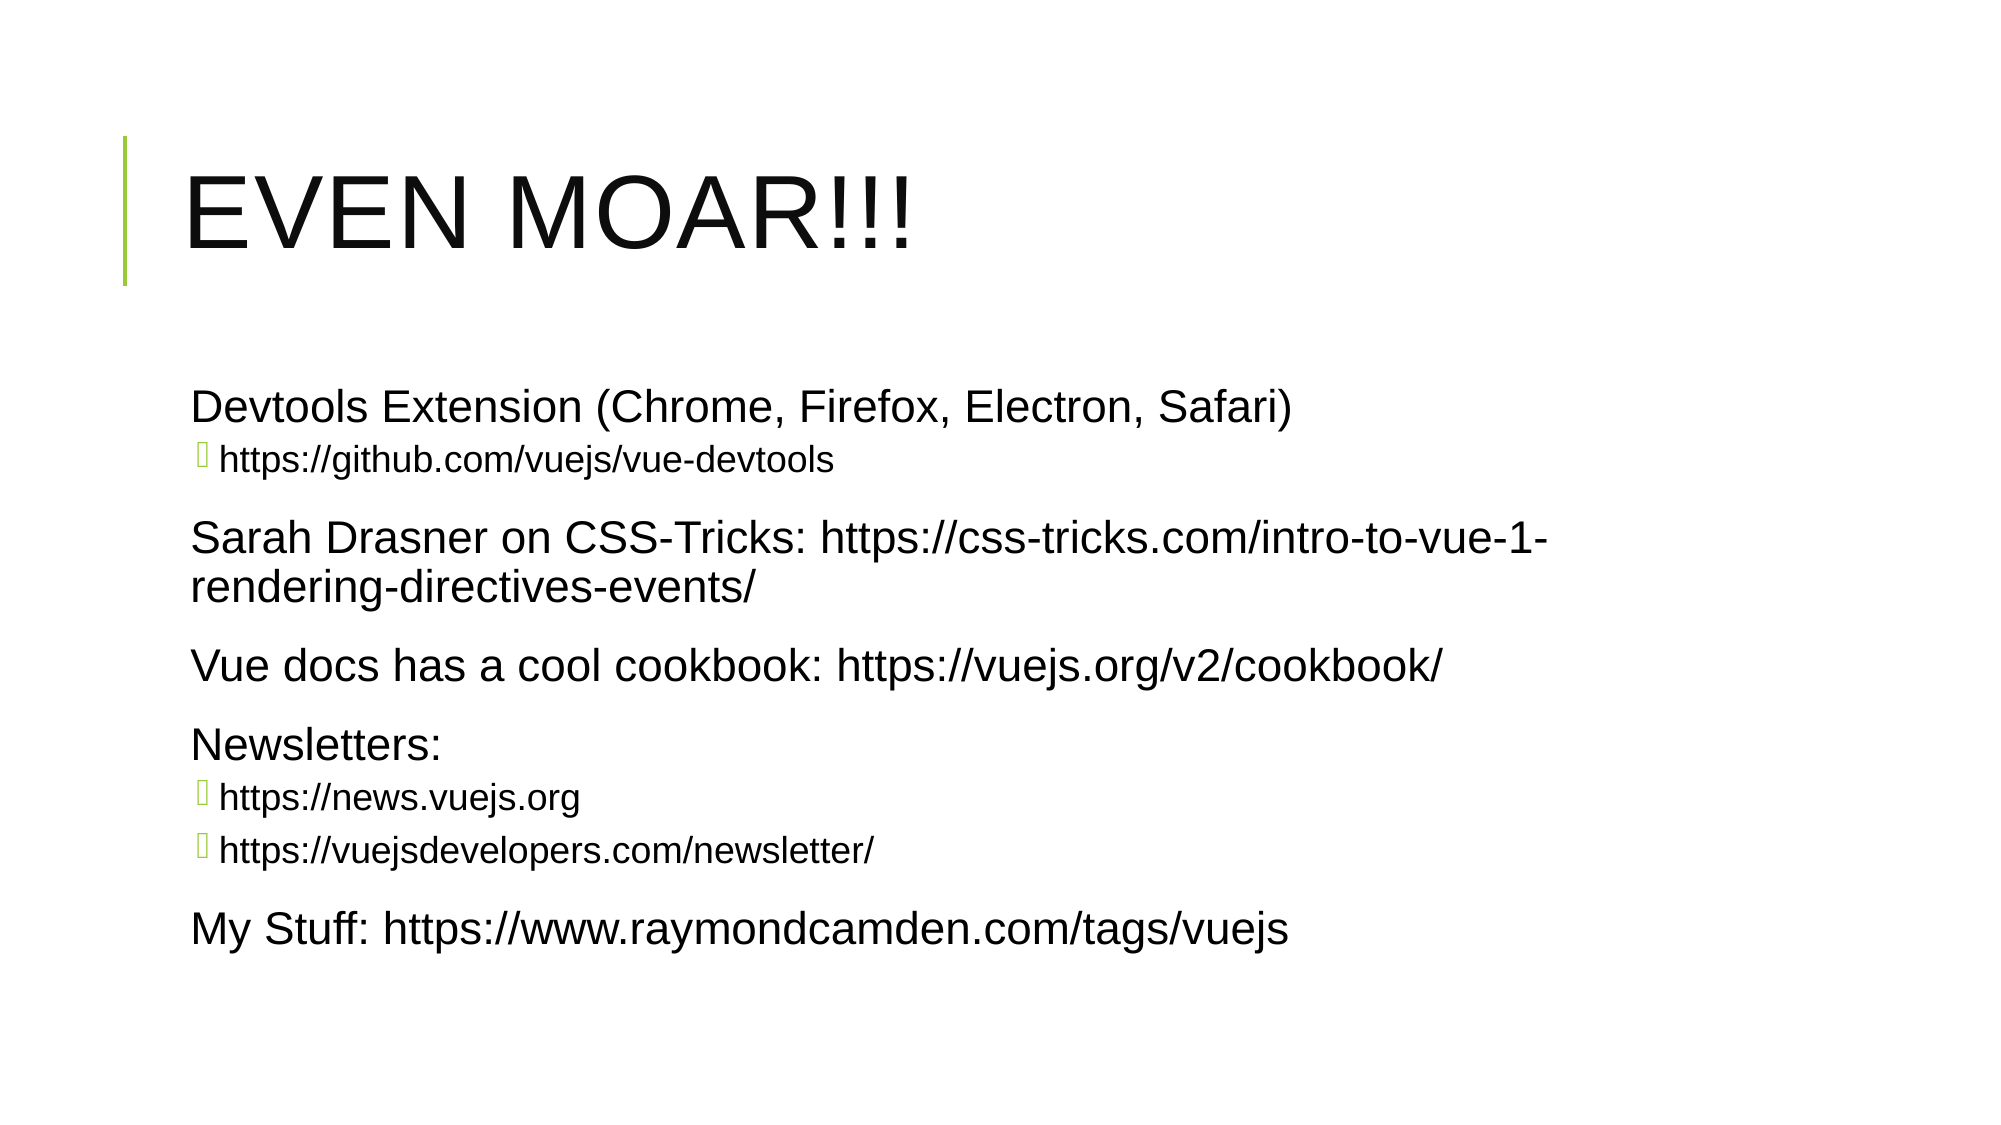

# Even MOAR!!!
Devtools Extension (Chrome, Firefox, Electron, Safari)
https://github.com/vuejs/vue-devtools
Sarah Drasner on CSS-Tricks: https://css-tricks.com/intro-to-vue-1-rendering-directives-events/
Vue docs has a cool cookbook: https://vuejs.org/v2/cookbook/
Newsletters:
https://news.vuejs.org
https://vuejsdevelopers.com/newsletter/
My Stuff: https://www.raymondcamden.com/tags/vuejs